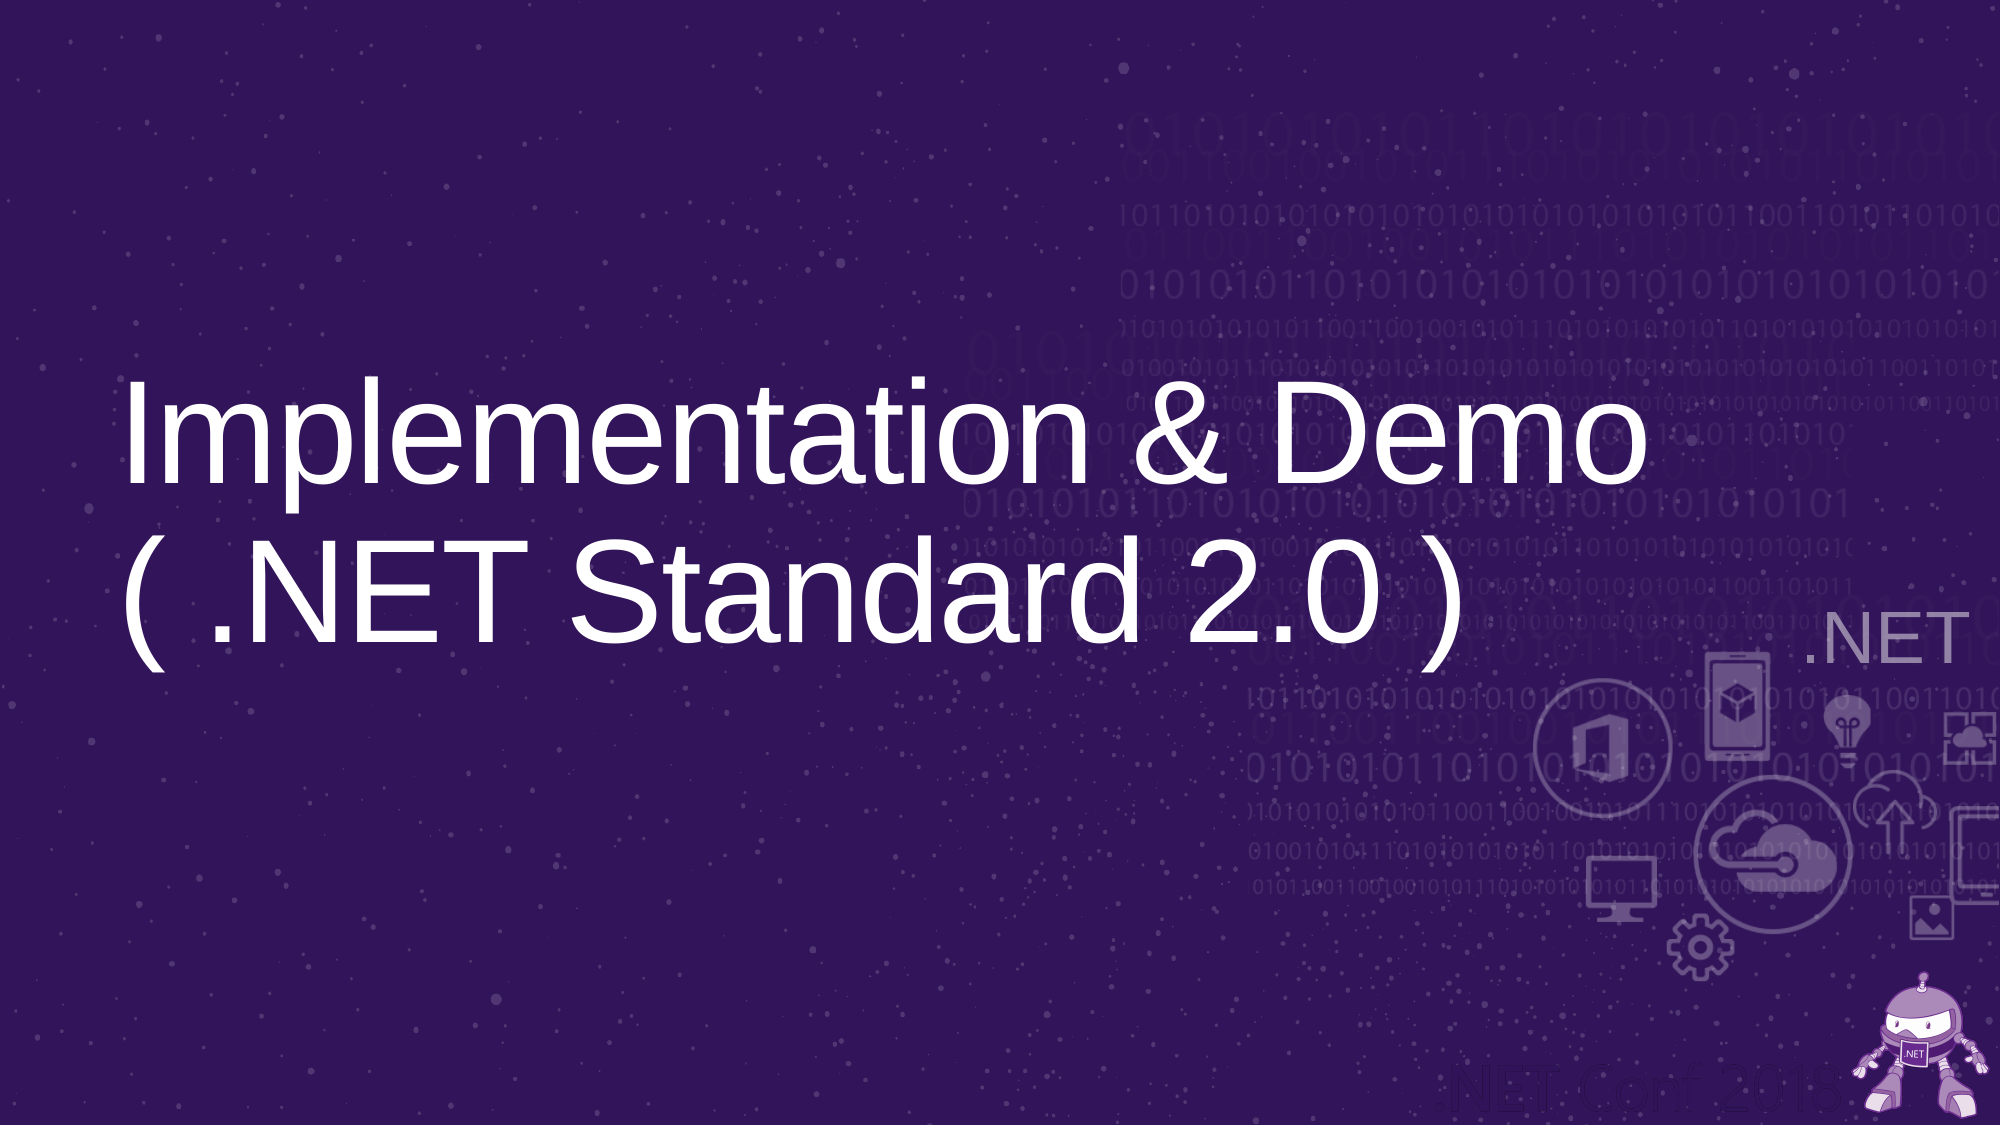

# Implementation & Demo ( .NET Standard 2.0 )